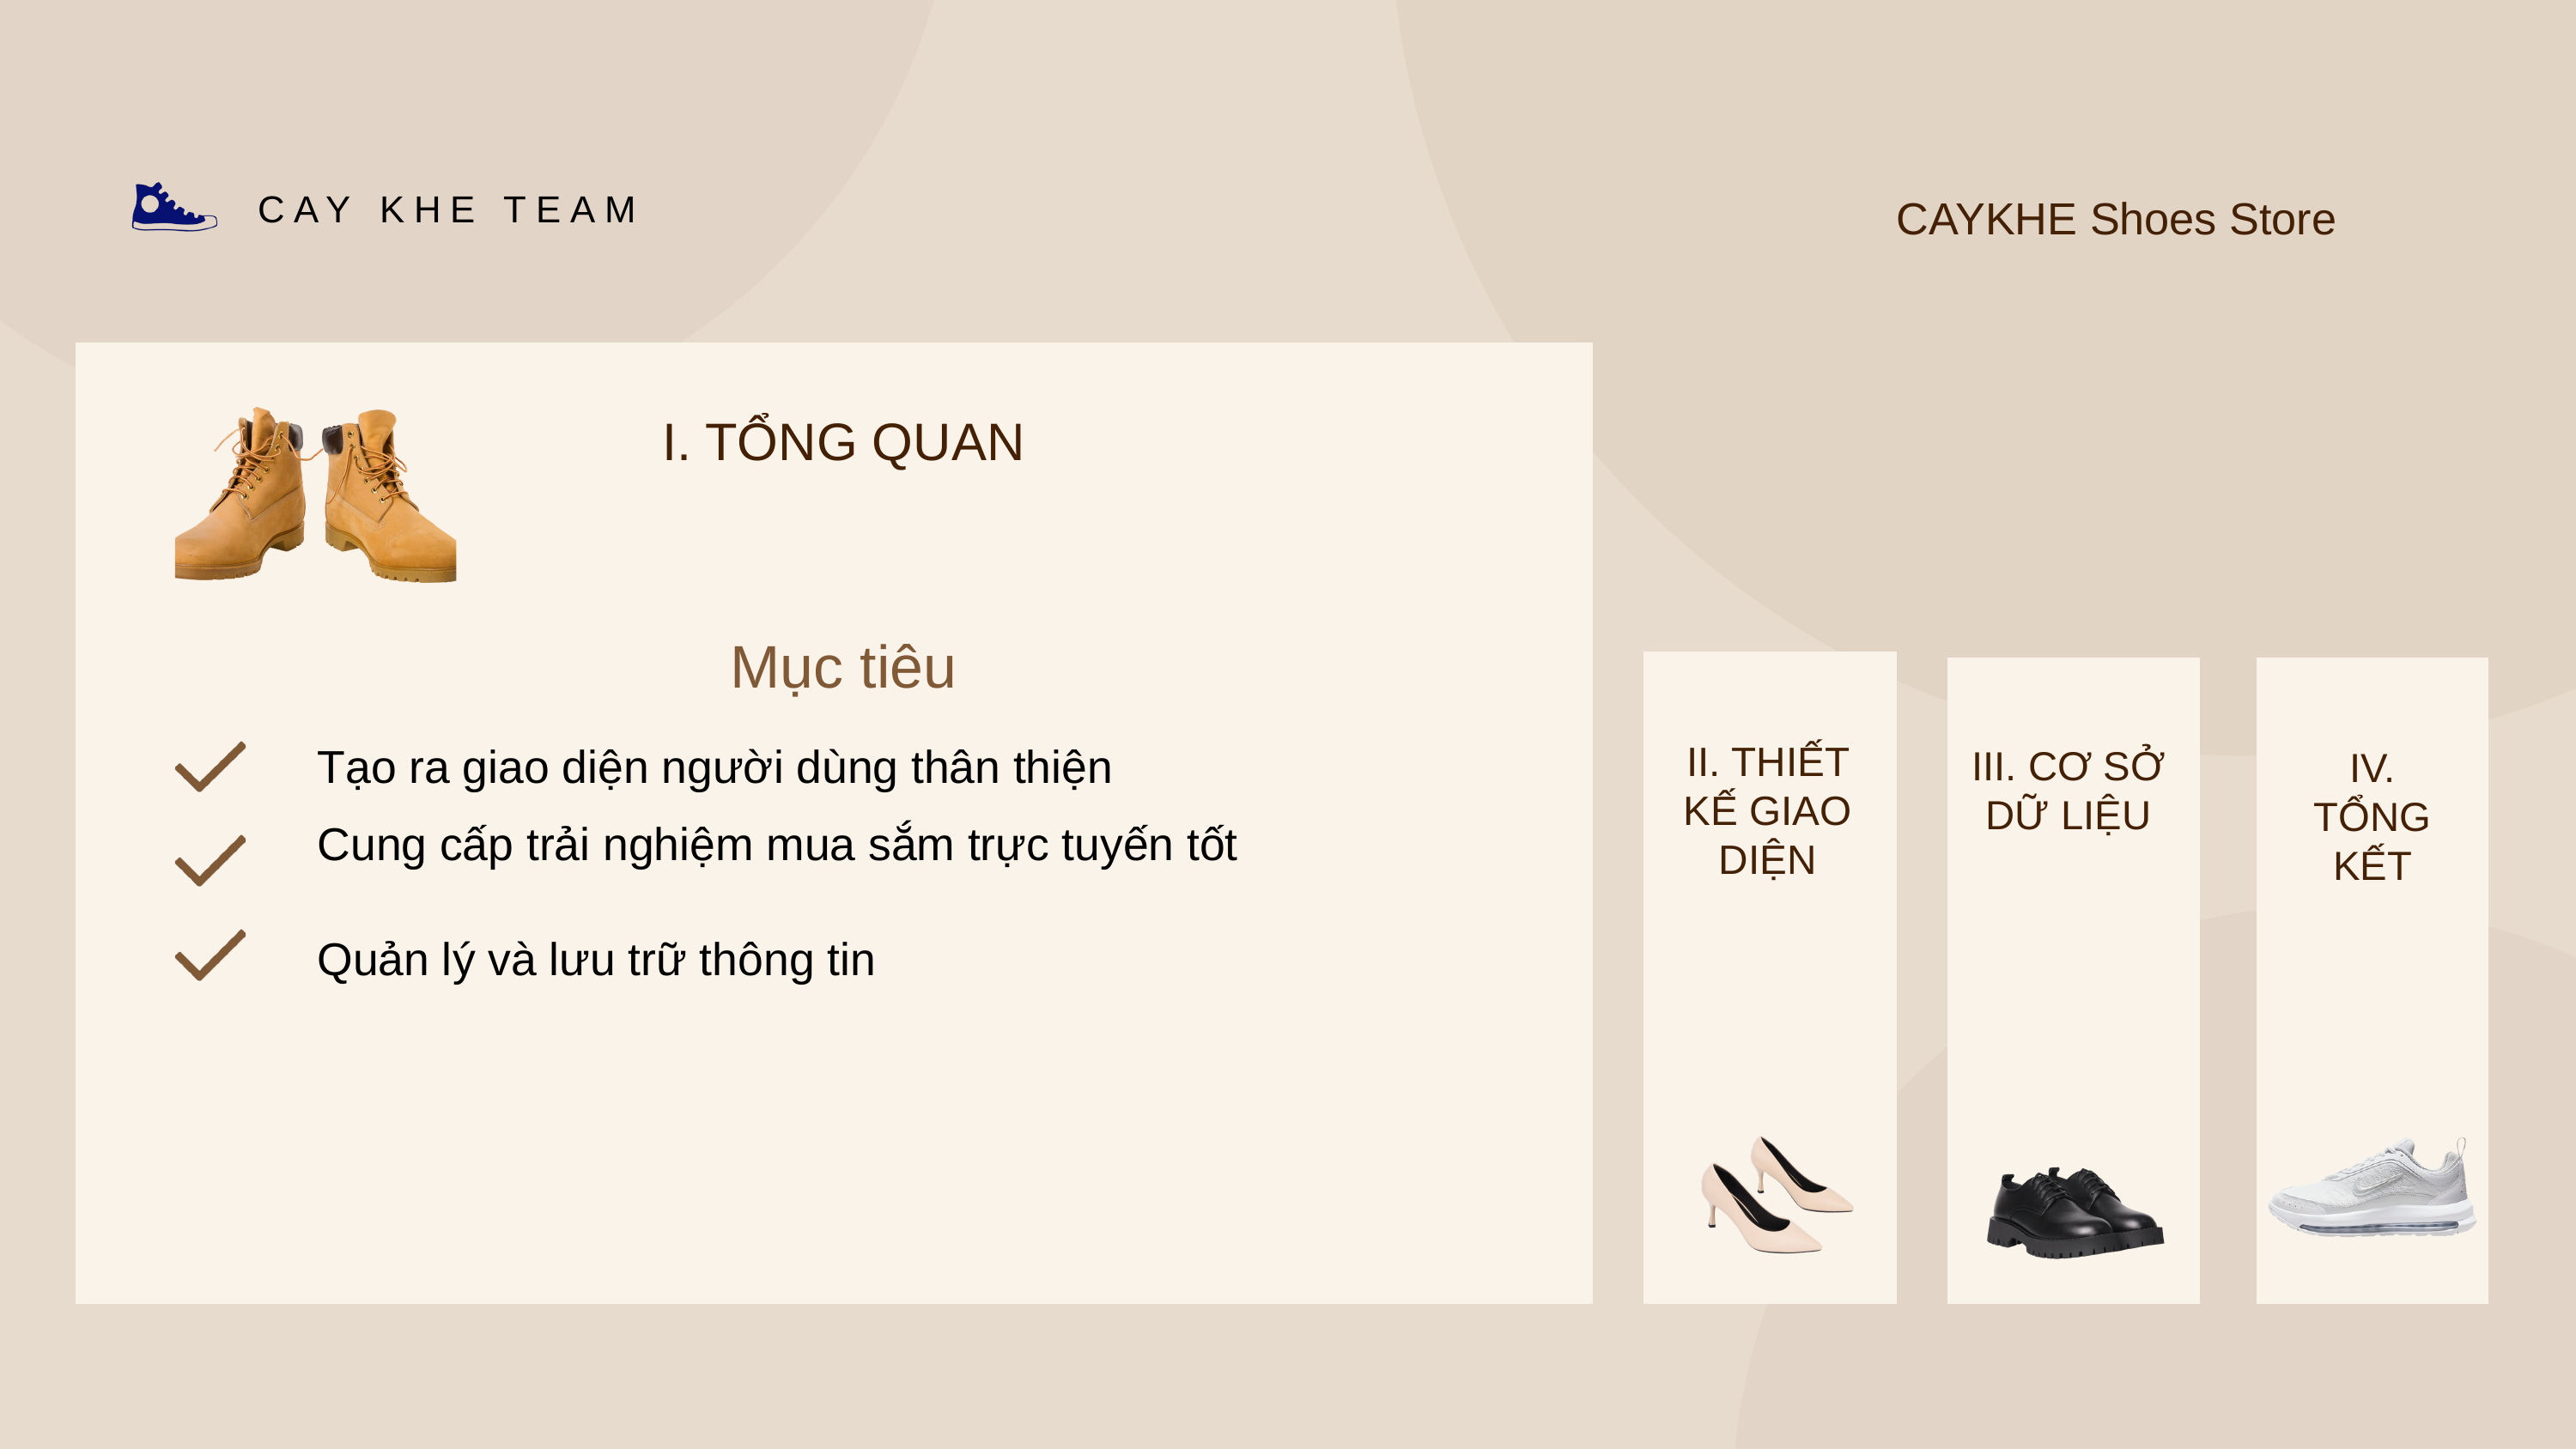

CAY KHE TEAM
CAYKHE Shoes Store

I. TỔNG QUAN

III. CƠ SỞ DỮ LIỆU

Mục tiêu
Tạo ra giao diện người dùng thân thiện
Cung cấp trải nghiệm mua sắm trực tuyến tốt
Quản lý và lưu trữ thông tin

II. THIẾT KẾ GIAO DIỆN

IV. TỔNG KẾT